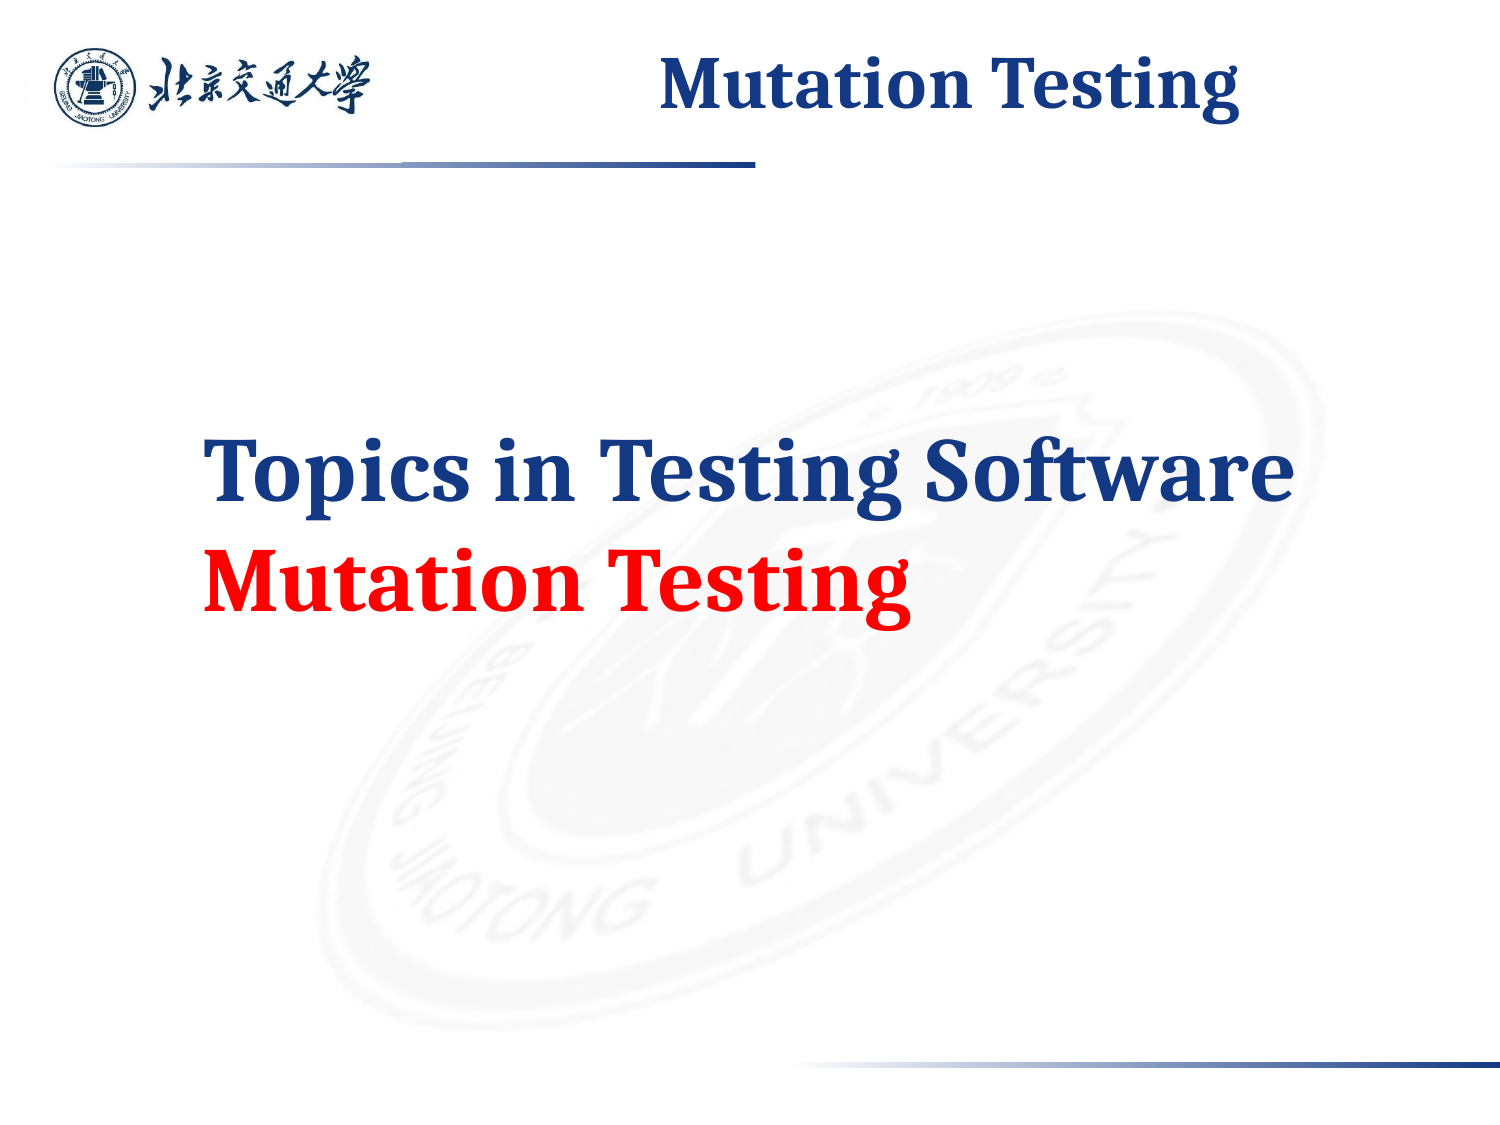

# Mutation Testing
Topics in Testing Software
Mutation Testing